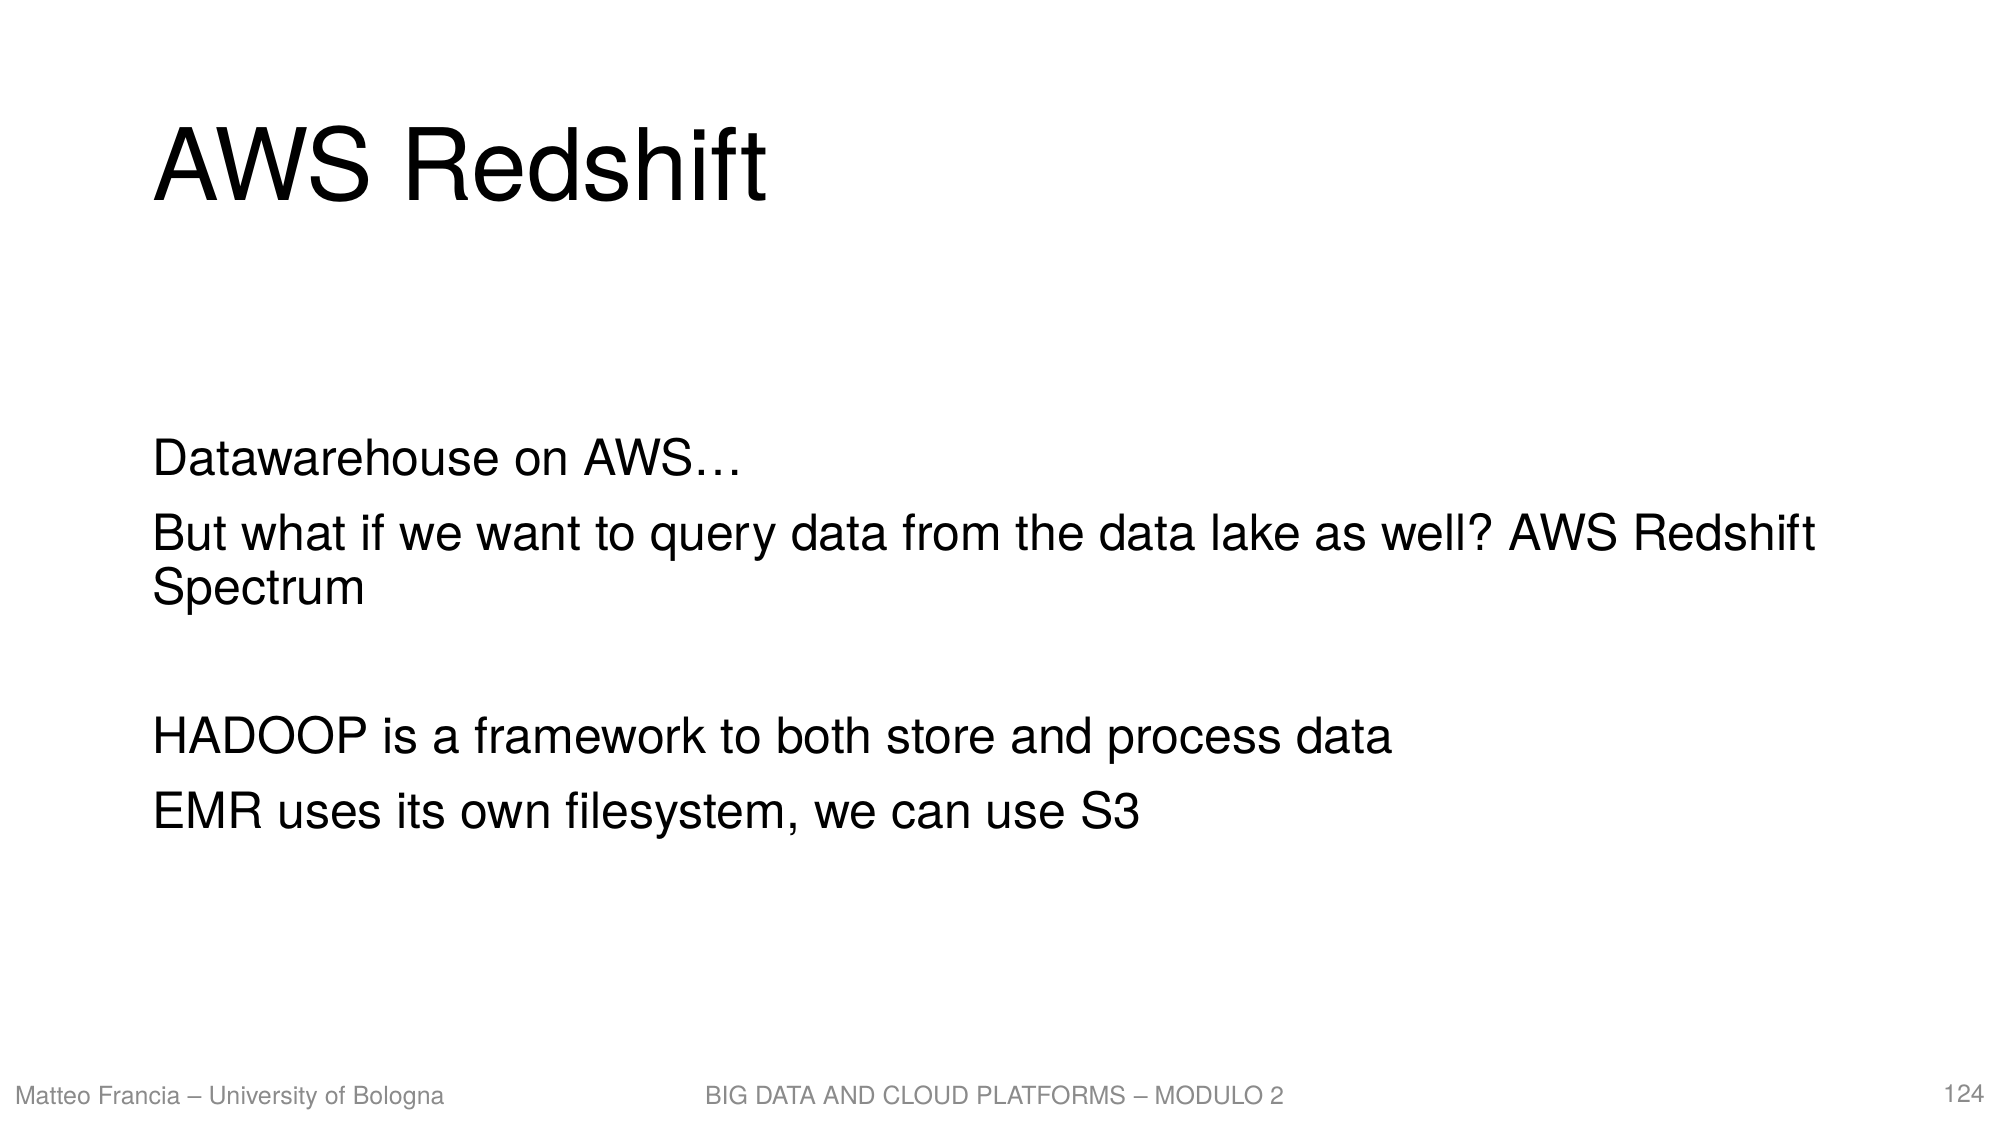

# AWS Redshift
Datawarehouse on AWS…
But what if we want to query data from the data lake as well? AWS Redshift Spectrum

HADOOP is a framework to both store and process data
EMR uses its own filesystem, we can use S3

124
Matteo Francia – University of Bologna